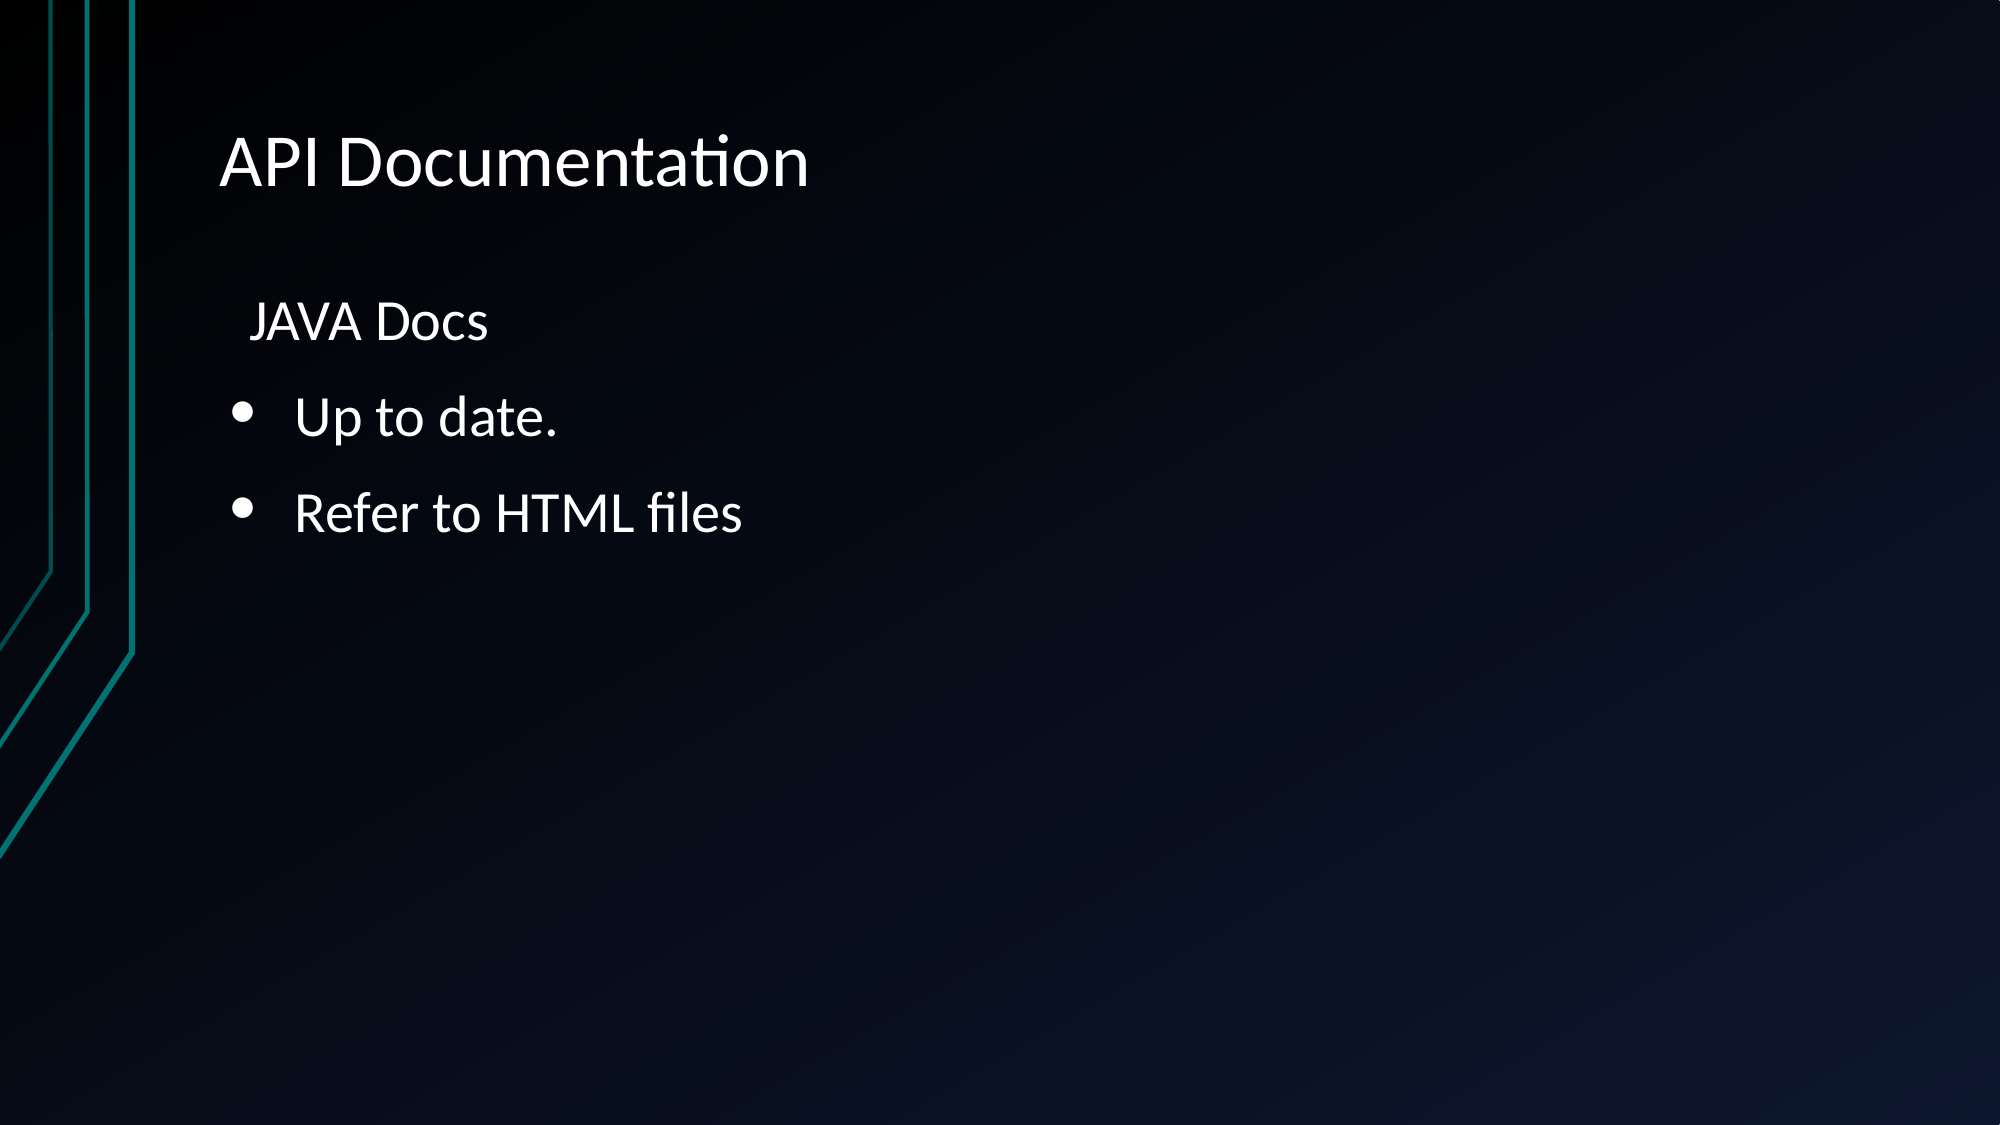

# API Documentation
JAVA Docs
Up to date.
Refer to HTML files